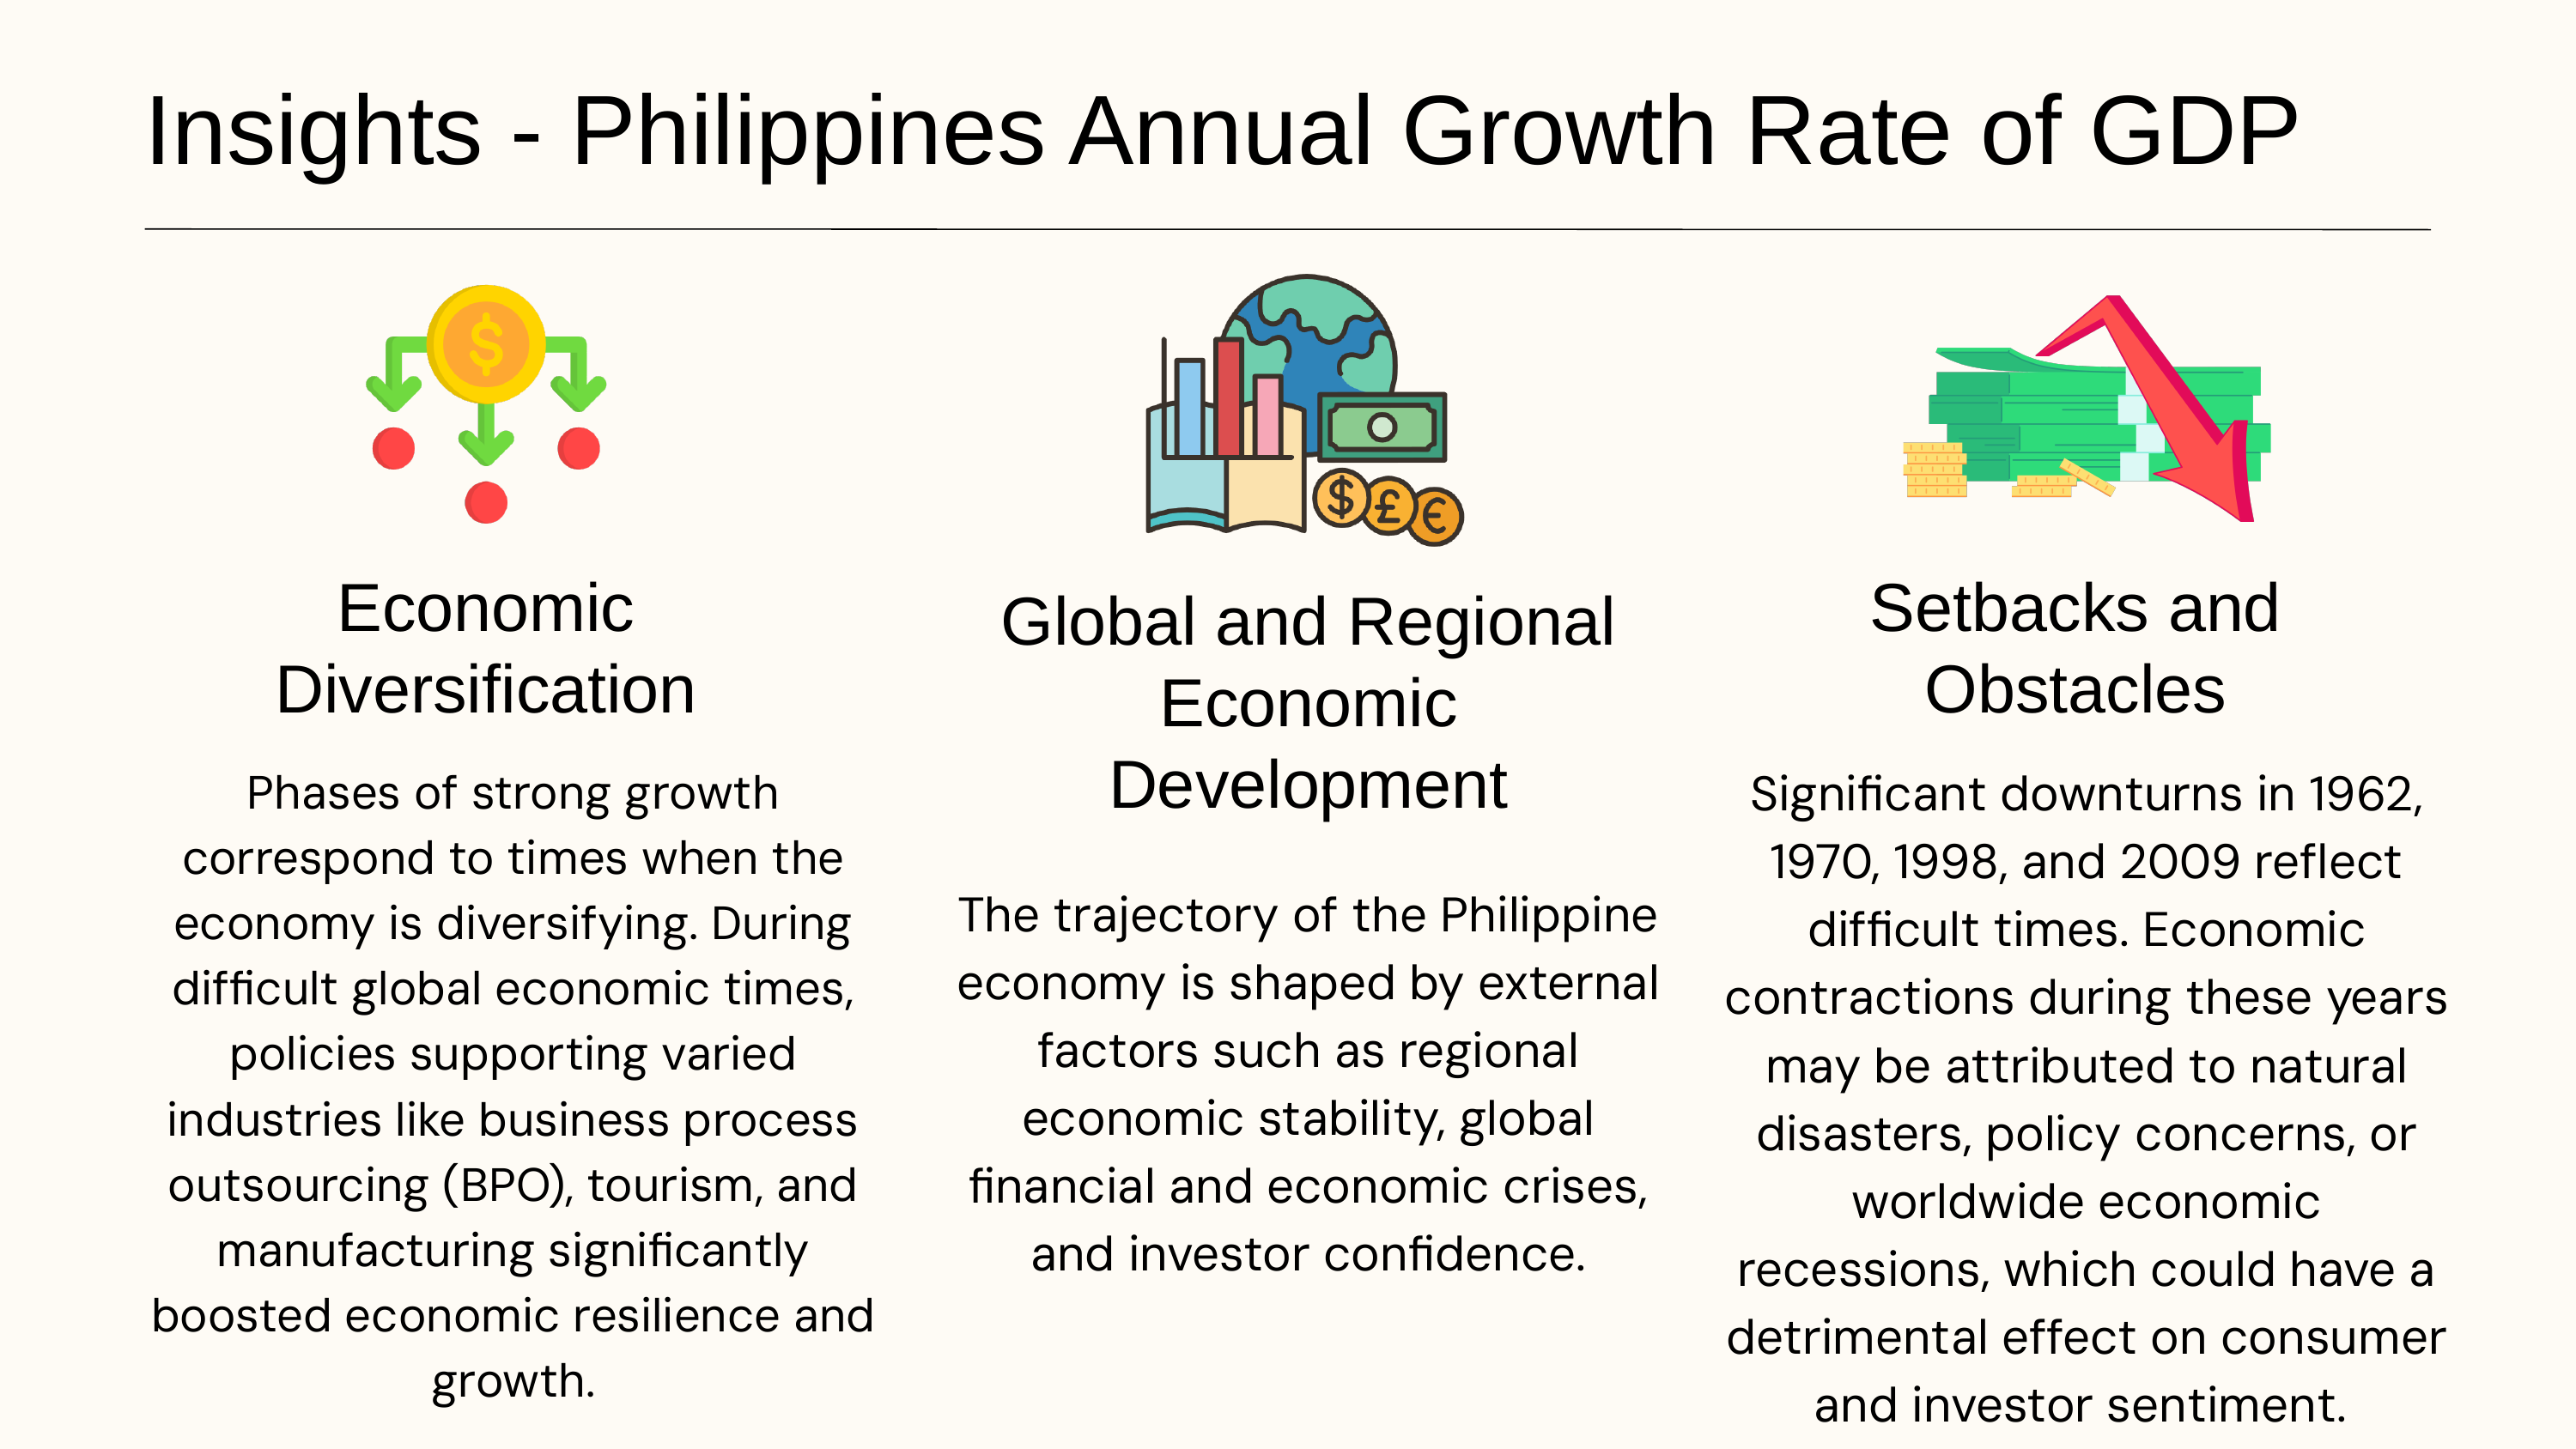

Insights - Philippines Annual Growth Rate of GDP

Economic Diversification
Setbacks and Obstacles
Global and Regional Economic Development
Phases of strong growth correspond to times when the economy is diversifying. During difficult global economic times, policies supporting varied industries like business process outsourcing (BPO), tourism, and manufacturing significantly boosted economic resilience and growth.
Significant downturns in 1962, 1970, 1998, and 2009 reflect difficult times. Economic contractions during these years may be attributed to natural disasters, policy concerns, or worldwide economic recessions, which could have a detrimental effect on consumer and investor sentiment.
The trajectory of the Philippine economy is shaped by external factors such as regional economic stability, global financial and economic crises, and investor confidence.